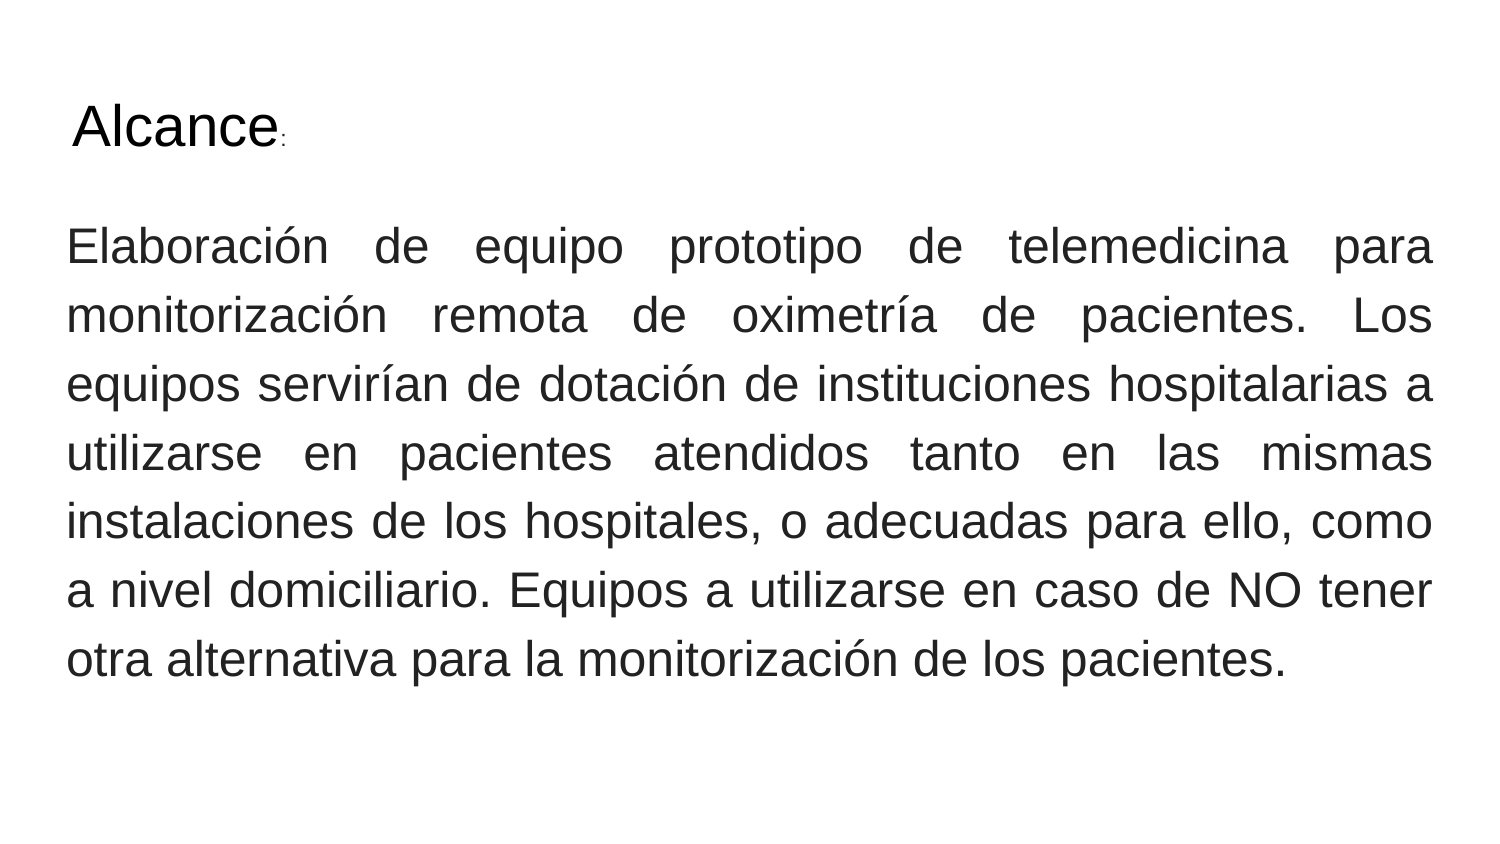

# Alcance:
Elaboración de equipo prototipo de telemedicina para monitorización remota de oximetría de pacientes. Los equipos servirían de dotación de instituciones hospitalarias a utilizarse en pacientes atendidos tanto en las mismas instalaciones de los hospitales, o adecuadas para ello, como a nivel domiciliario. Equipos a utilizarse en caso de NO tener otra alternativa para la monitorización de los pacientes.